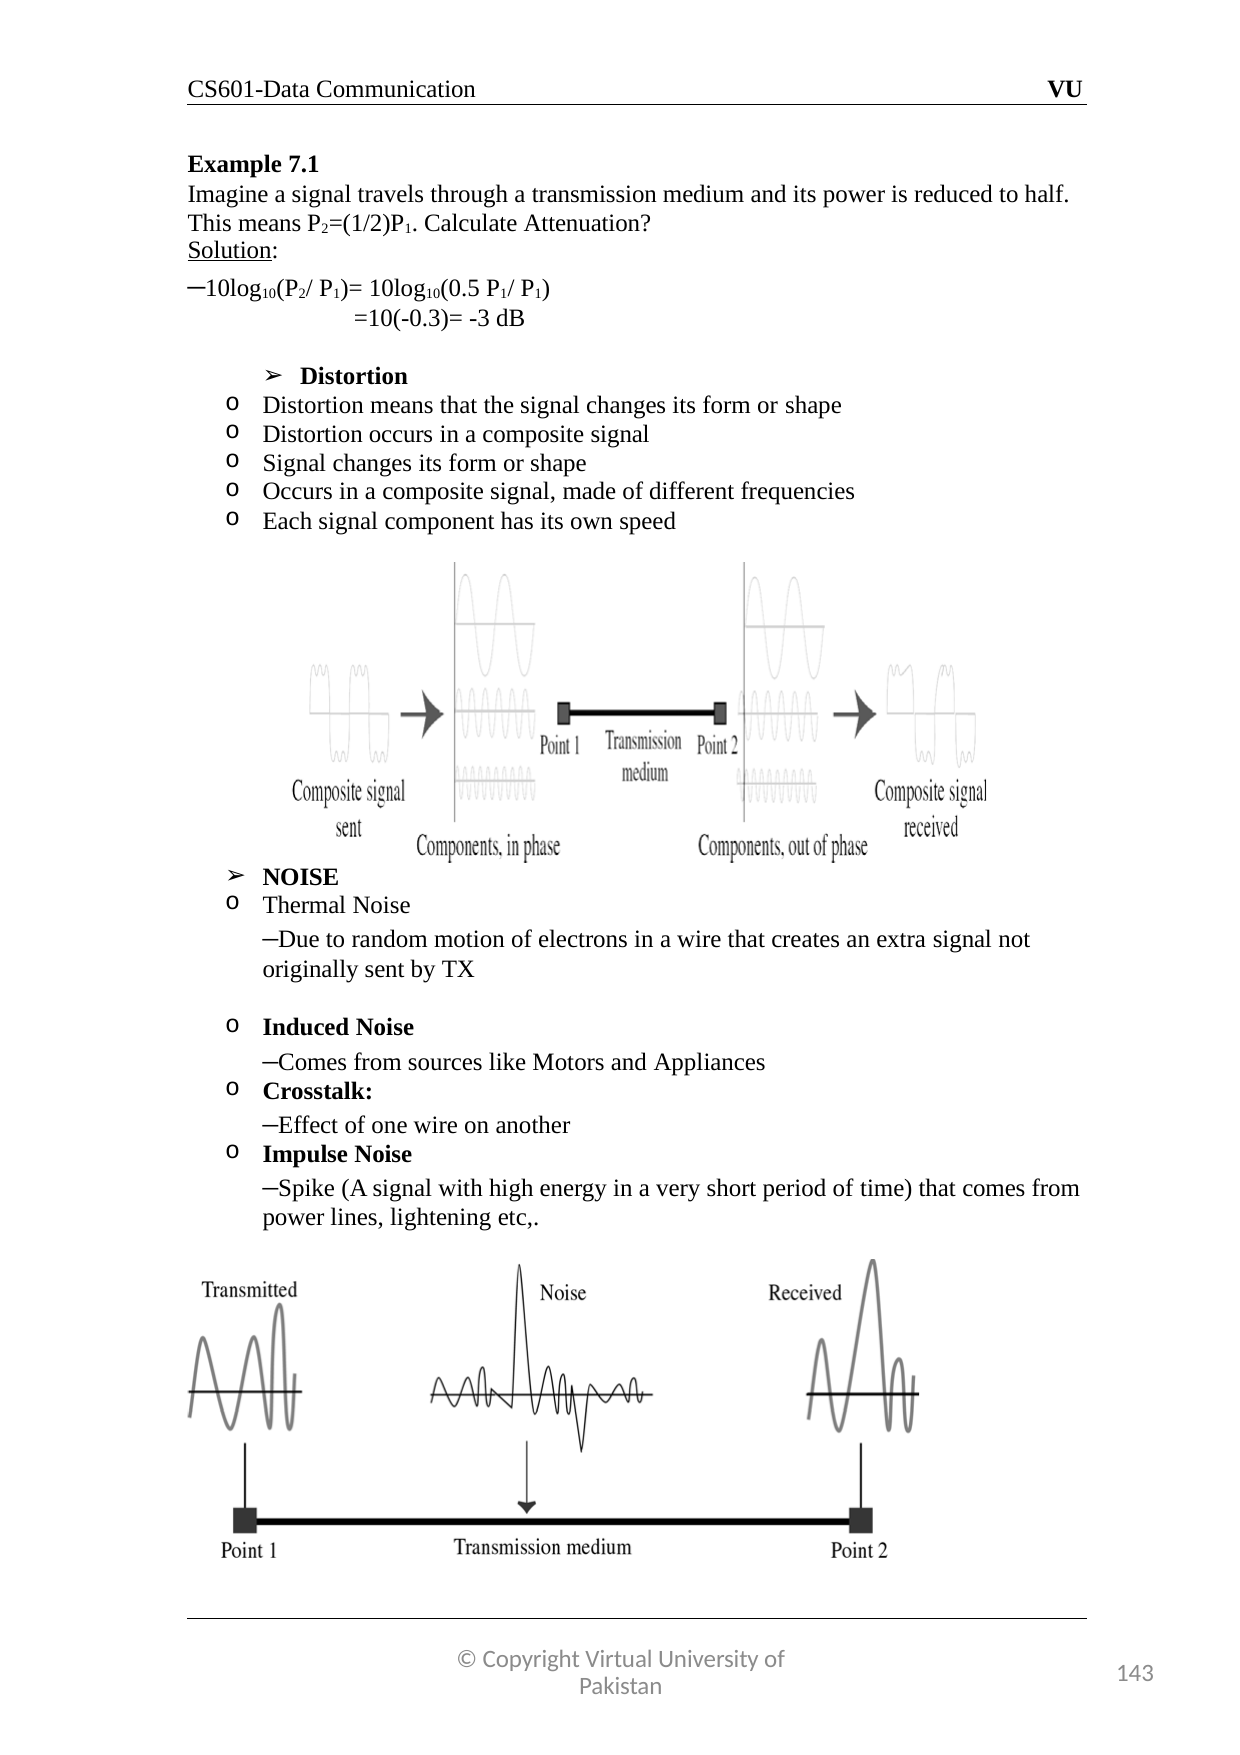

CS601-Data Communication
VU

Example 7.1
Imagine a signal travels through a transmission medium and its power is reduced to half.  This means P2=(1/2)P1. Calculate Attenuation?
Solution:
–10log10(P2/ P1)= 10log10(0.5 P1/ P1)
=10(-0.3)= -3 dB

Distortion
Distortion means that the signal changes its form or shape
Distortion occurs in a composite signal
Signal changes its form or shape
Occurs in a composite signal, made of different frequencies
Each signal component has its own speed

NOISE
Thermal Noise
–Due to random motion of electrons in a wire that creates an extra signal not  originally sent by TX

Induced Noise
–Comes from sources like Motors and Appliances
Crosstalk:
–Effect of one wire on another
Impulse Noise
–Spike (A signal with high energy in a very short period of time) that comes from  power lines, lightening etc,.

© Copyright Virtual University of Pakistan
143